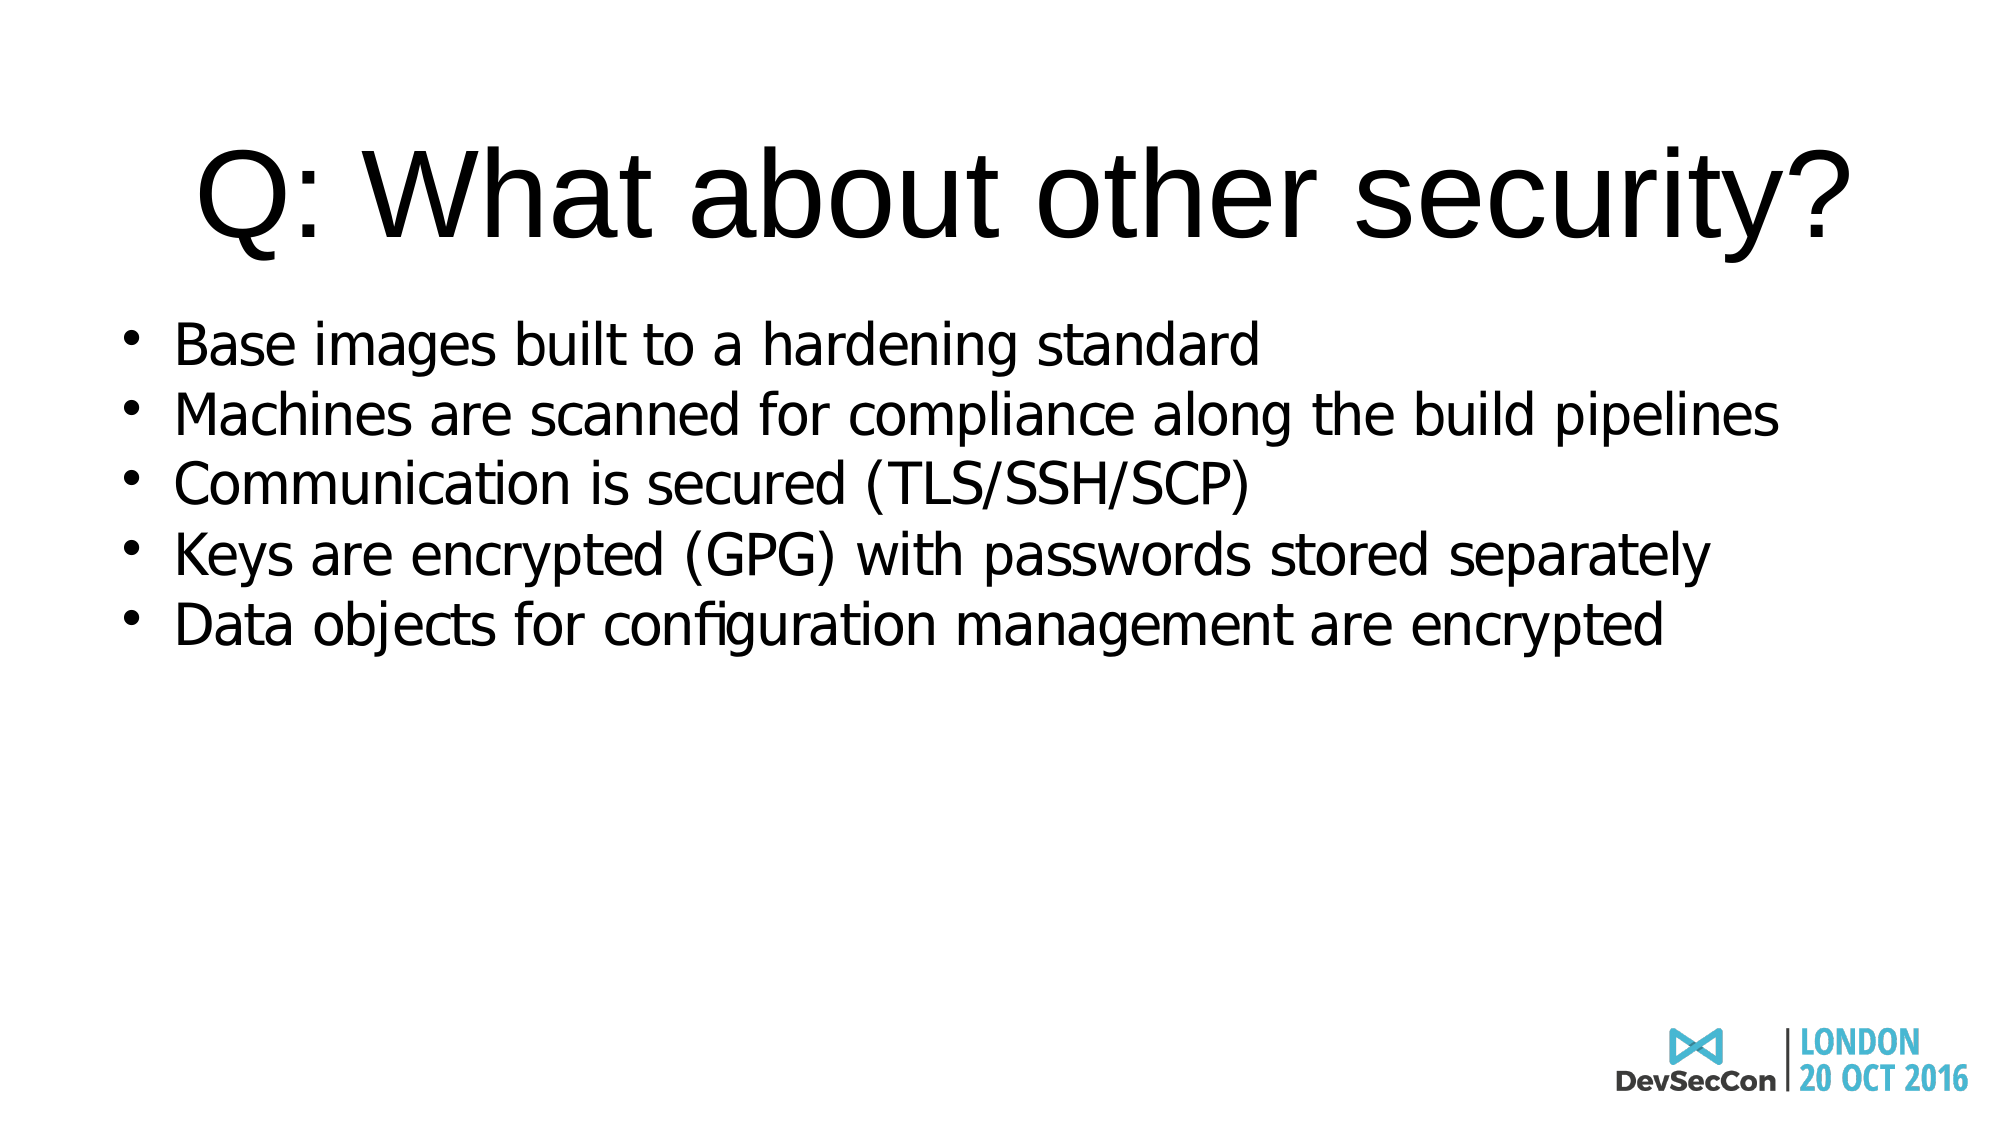

Q: What about other security?
Base images built to a hardening standard
Machines are scanned for compliance along the build pipelines
Communication is secured (TLS/SSH/SCP)
Keys are encrypted (GPG) with passwords stored separately
Data objects for configuration management are encrypted